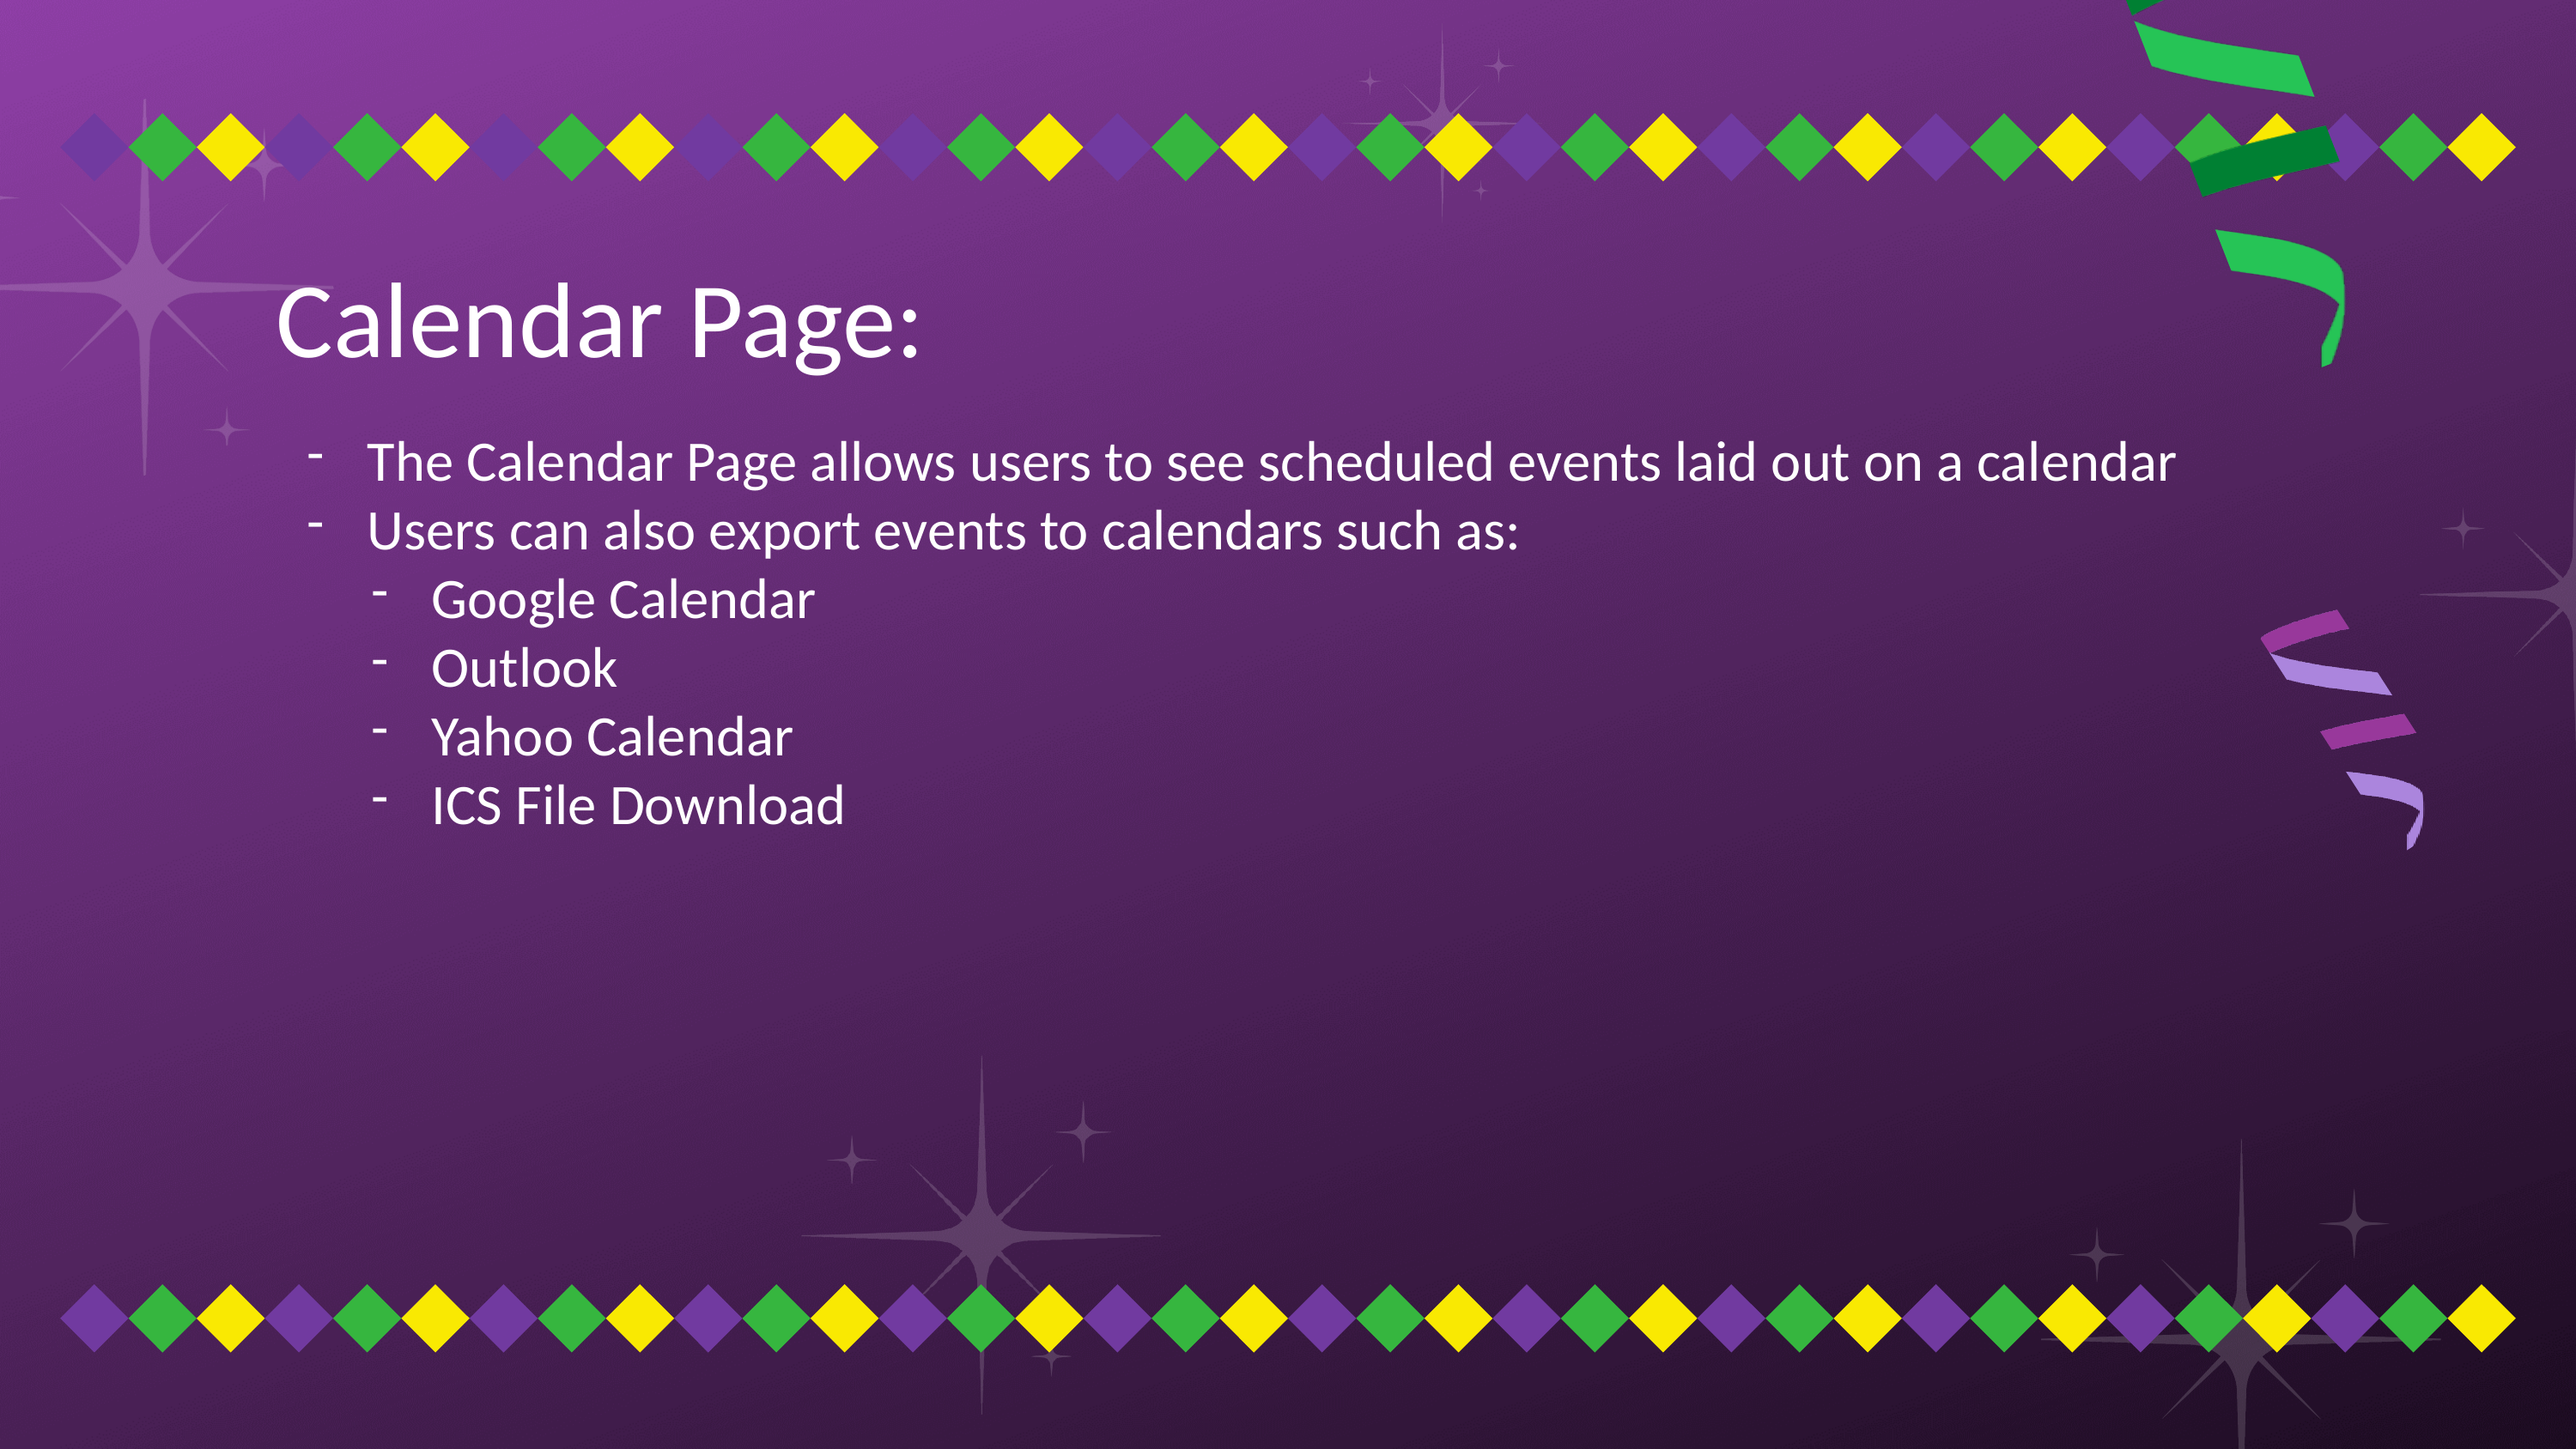

Calendar Page:
The Calendar Page allows users to see scheduled events laid out on a calendar
Users can also export events to calendars such as:
Google Calendar
Outlook
Yahoo Calendar
ICS File Download